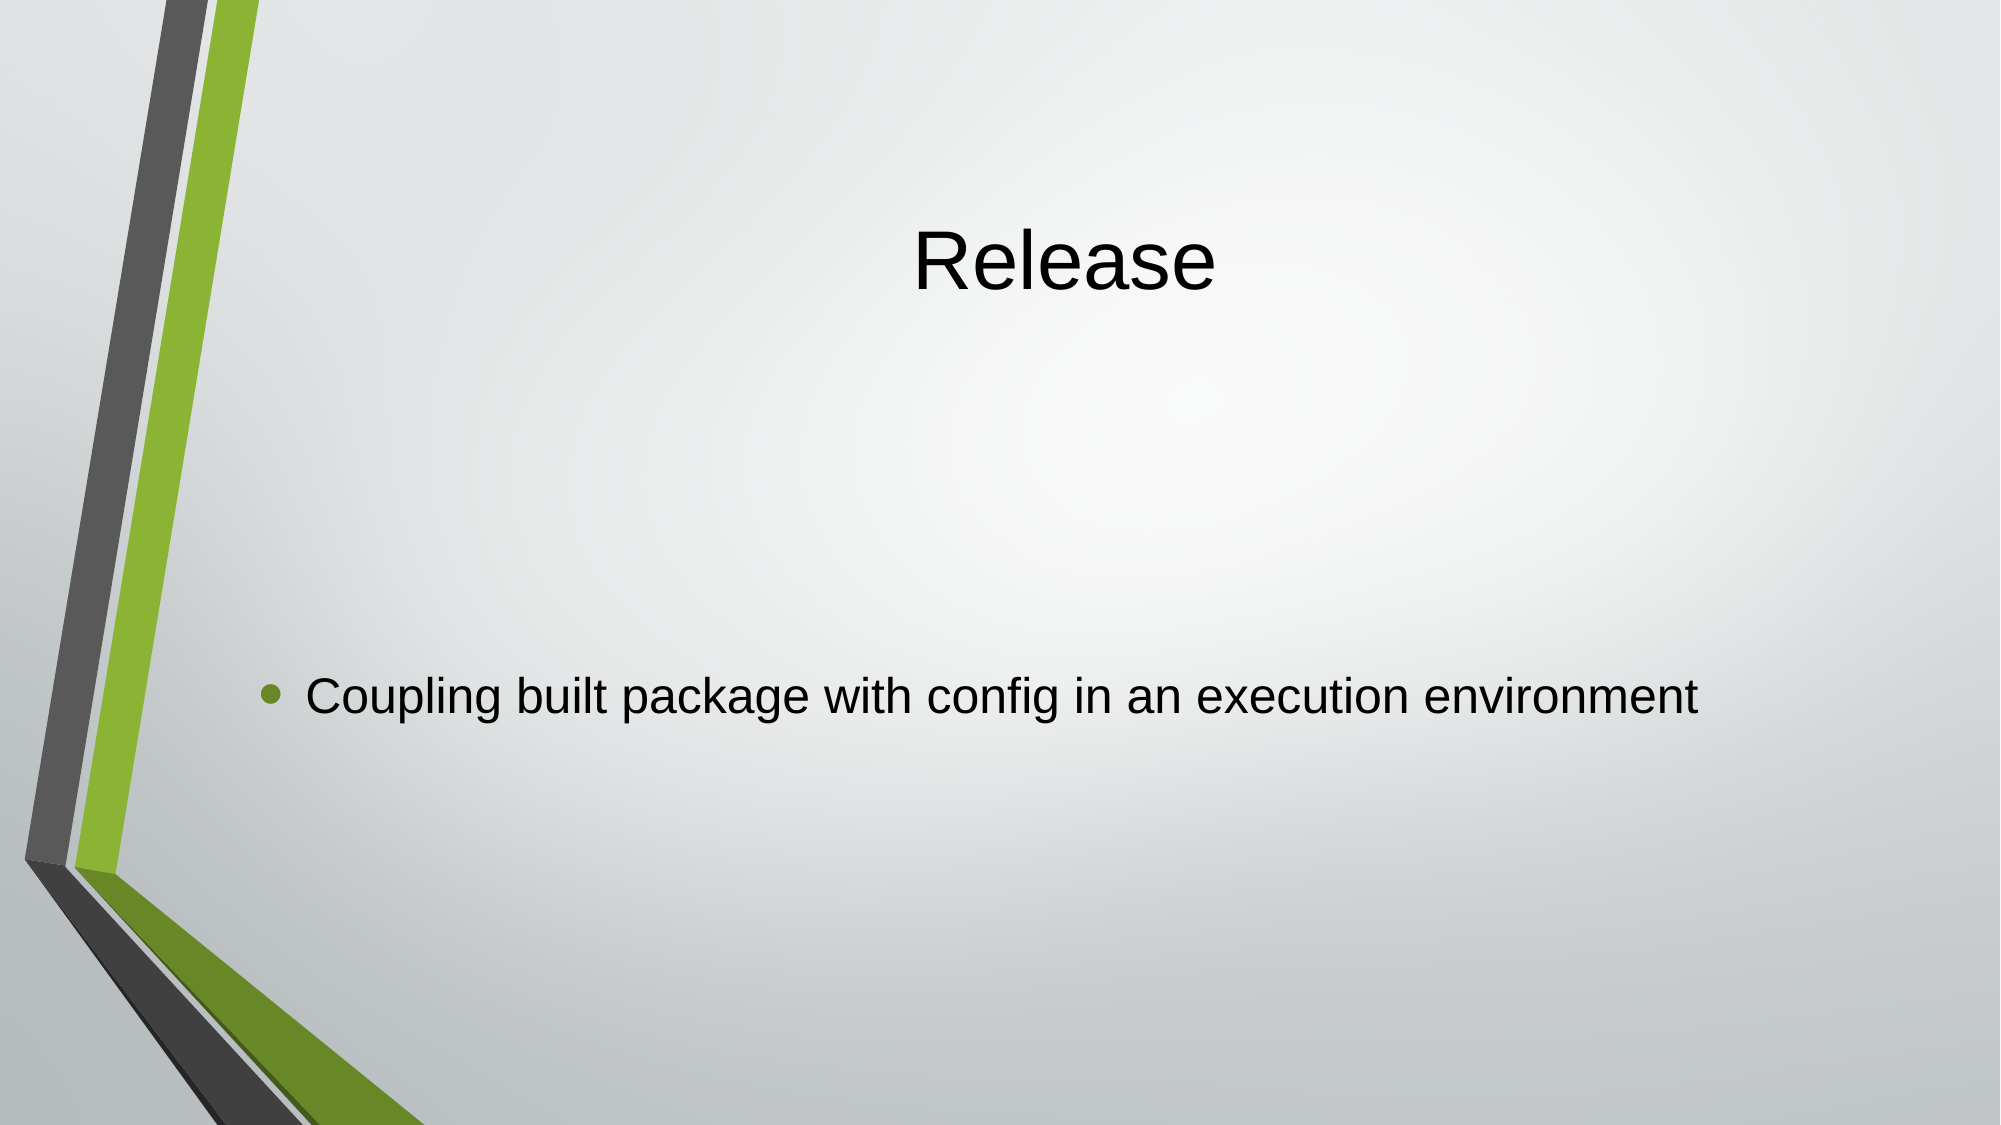

# Release
Coupling built package with config in an execution environment